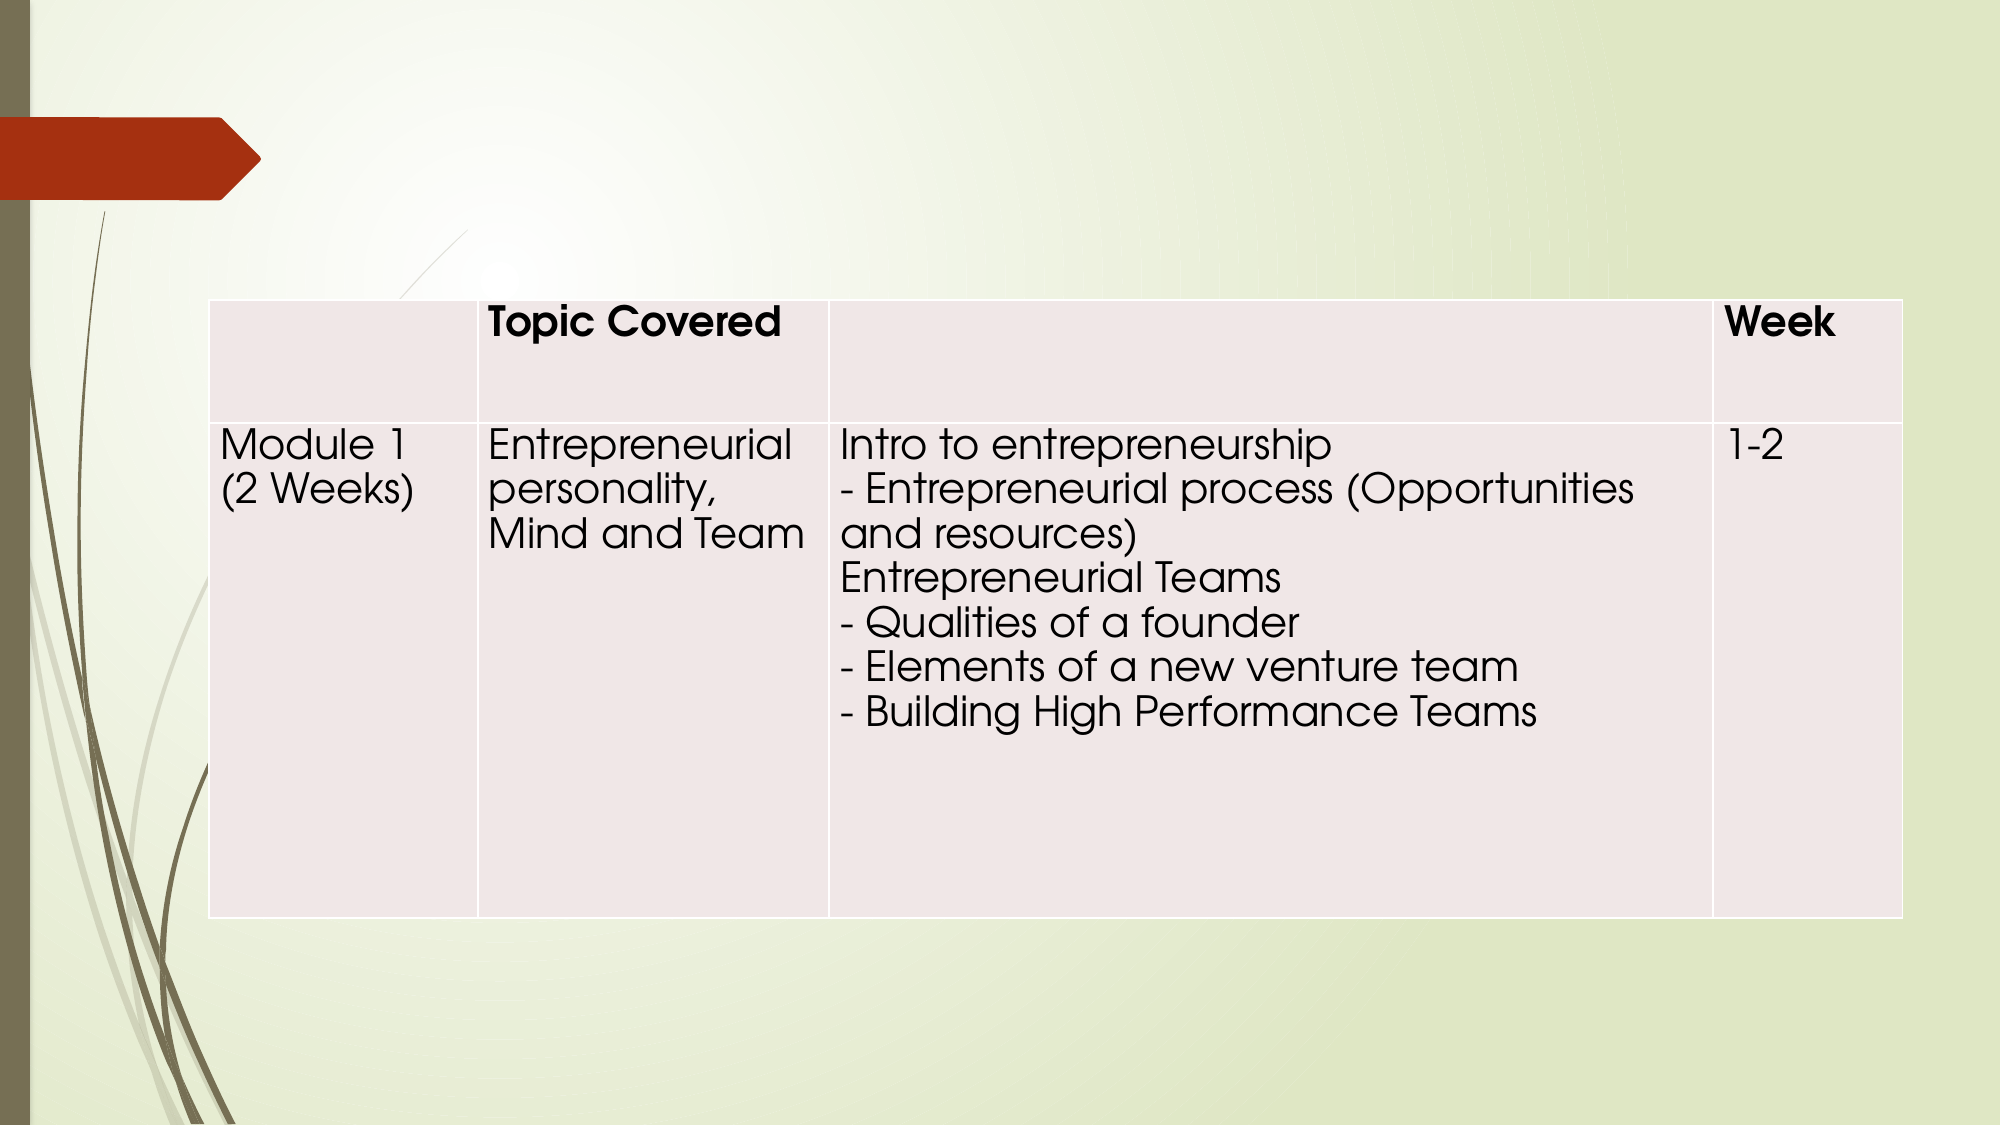

|  | Topic Covered |  | Week |
| --- | --- | --- | --- |
| Module 1 (2 Weeks) | Entrepreneurial personality, Mind and Team | Intro to entrepreneurship - Entrepreneurial process (Opportunities and resources) Entrepreneurial Teams - Qualities of a founder - Elements of a new venture team - Building High Performance Teams | 1-2 |